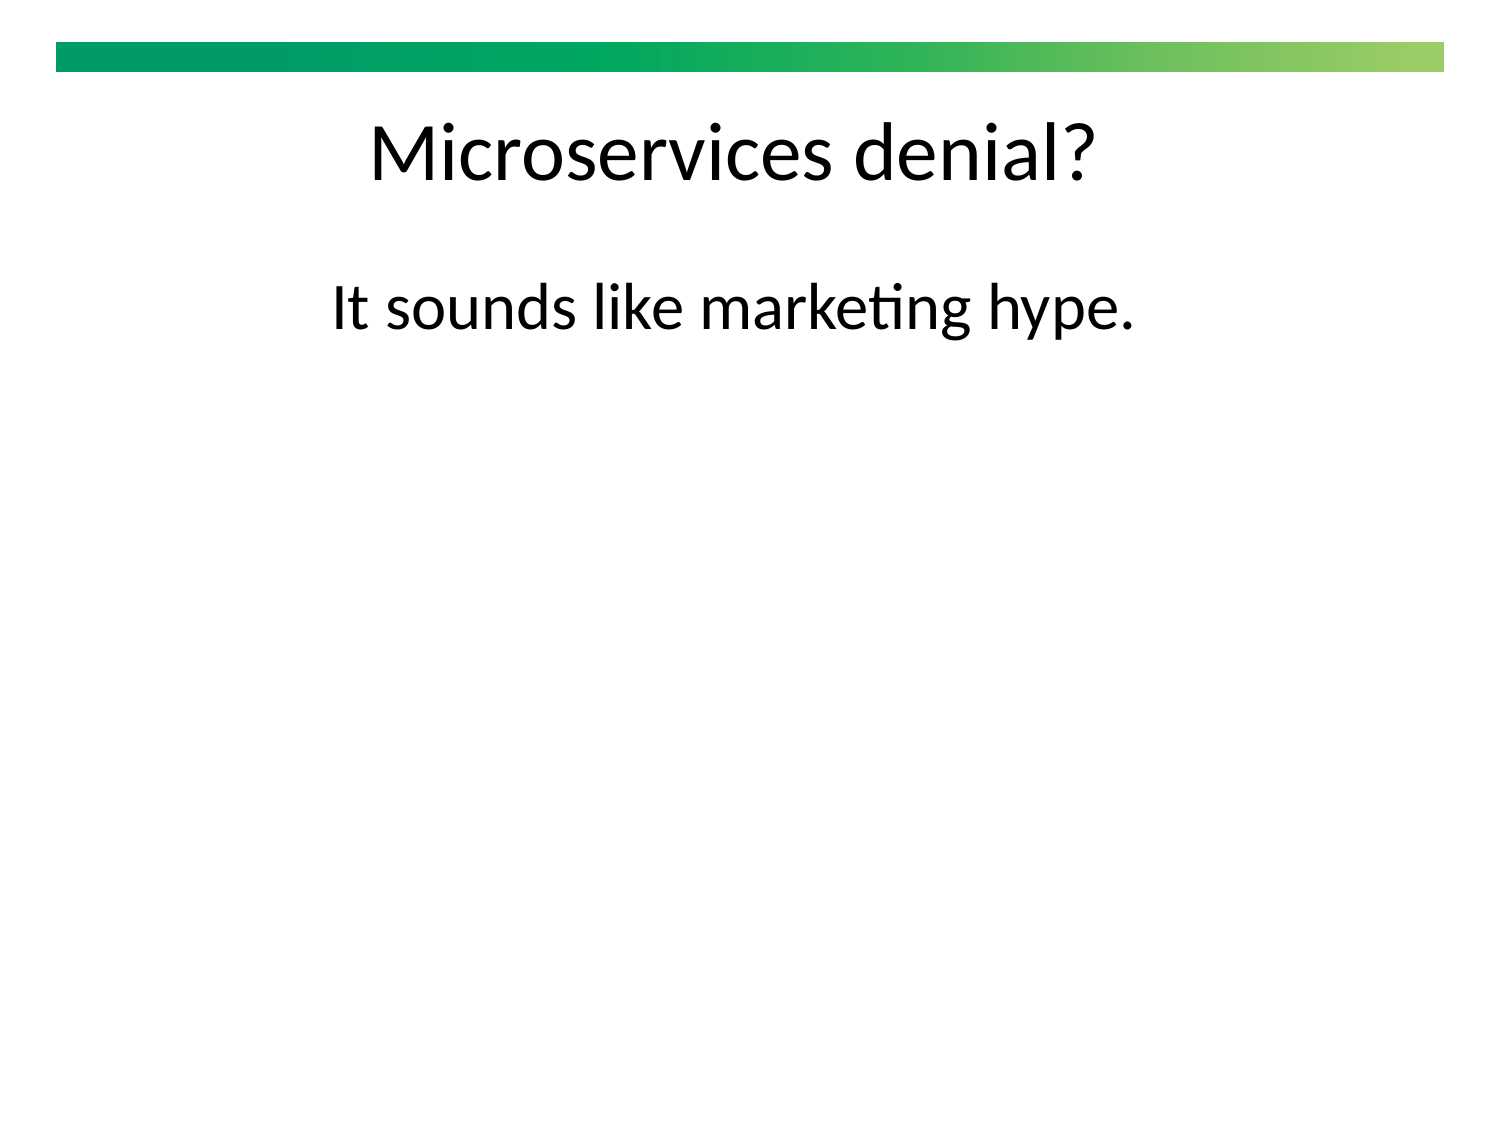

Microservices denial?
It sounds like marketing hype.